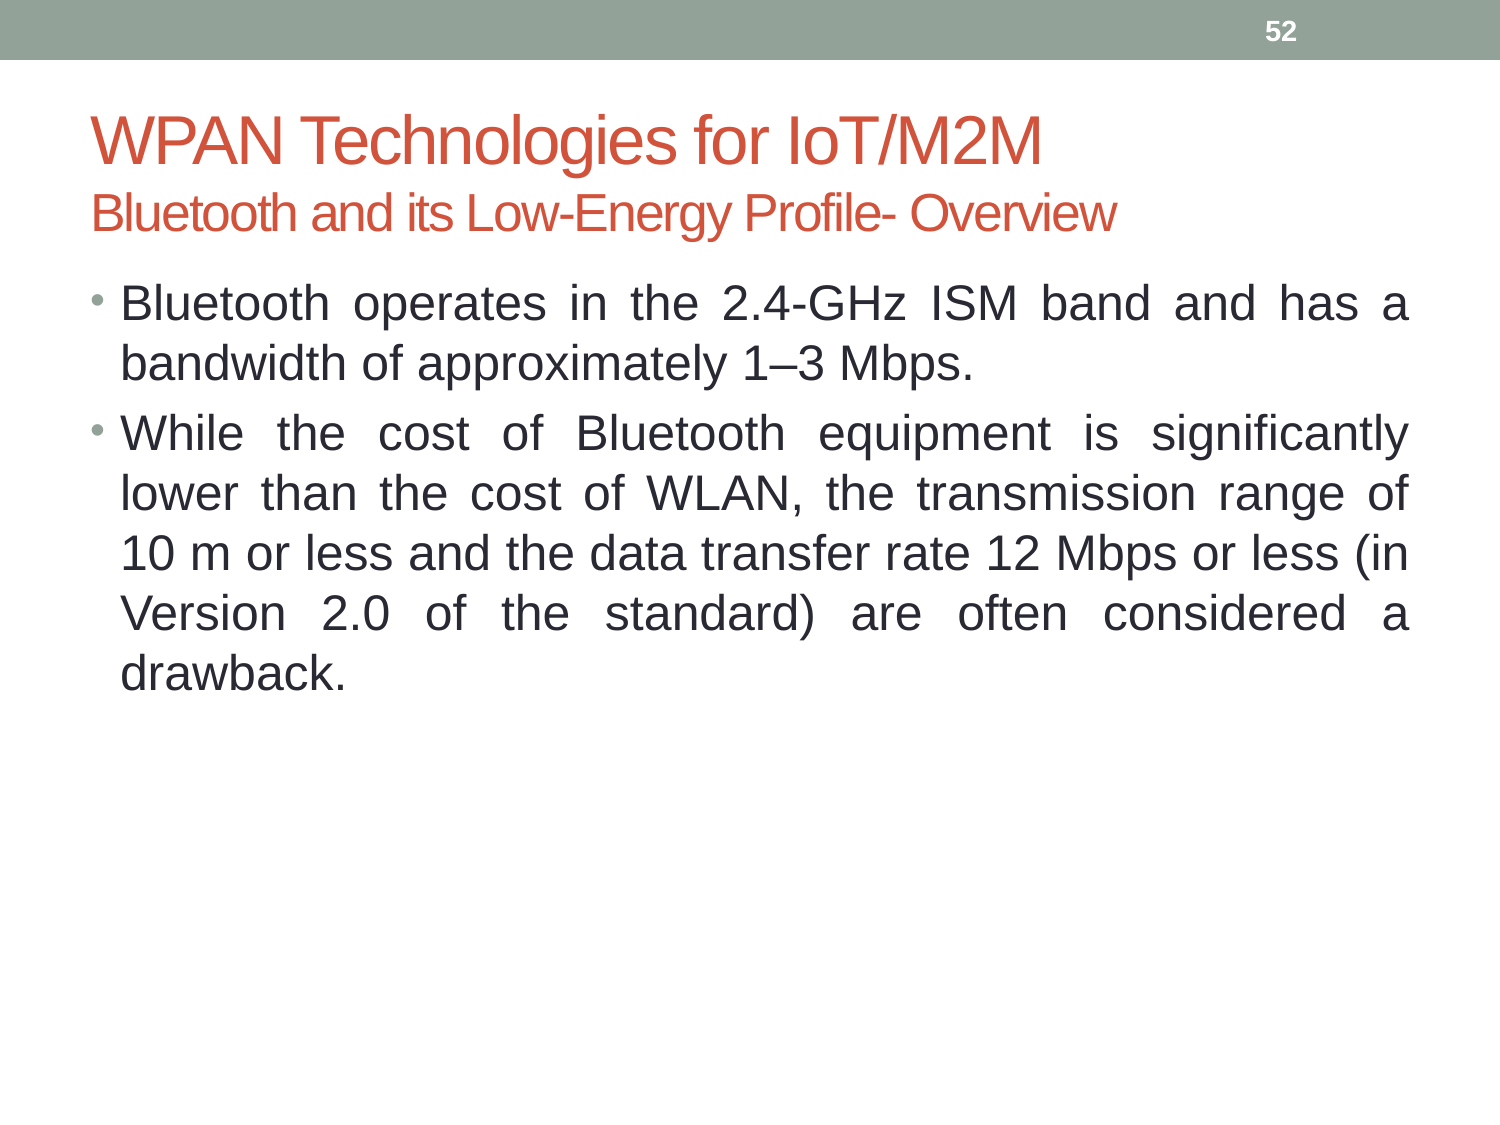

52
# WPAN Technologies for IoT/M2M Bluetooth and its Low-Energy Profile- Overview
Bluetooth operates in the 2.4-GHz ISM band and has a bandwidth of approximately 1–3 Mbps.
While the cost of Bluetooth equipment is significantly lower than the cost of WLAN, the transmission range of 10 m or less and the data transfer rate 12 Mbps or less (in Version 2.0 of the standard) are often considered a drawback.